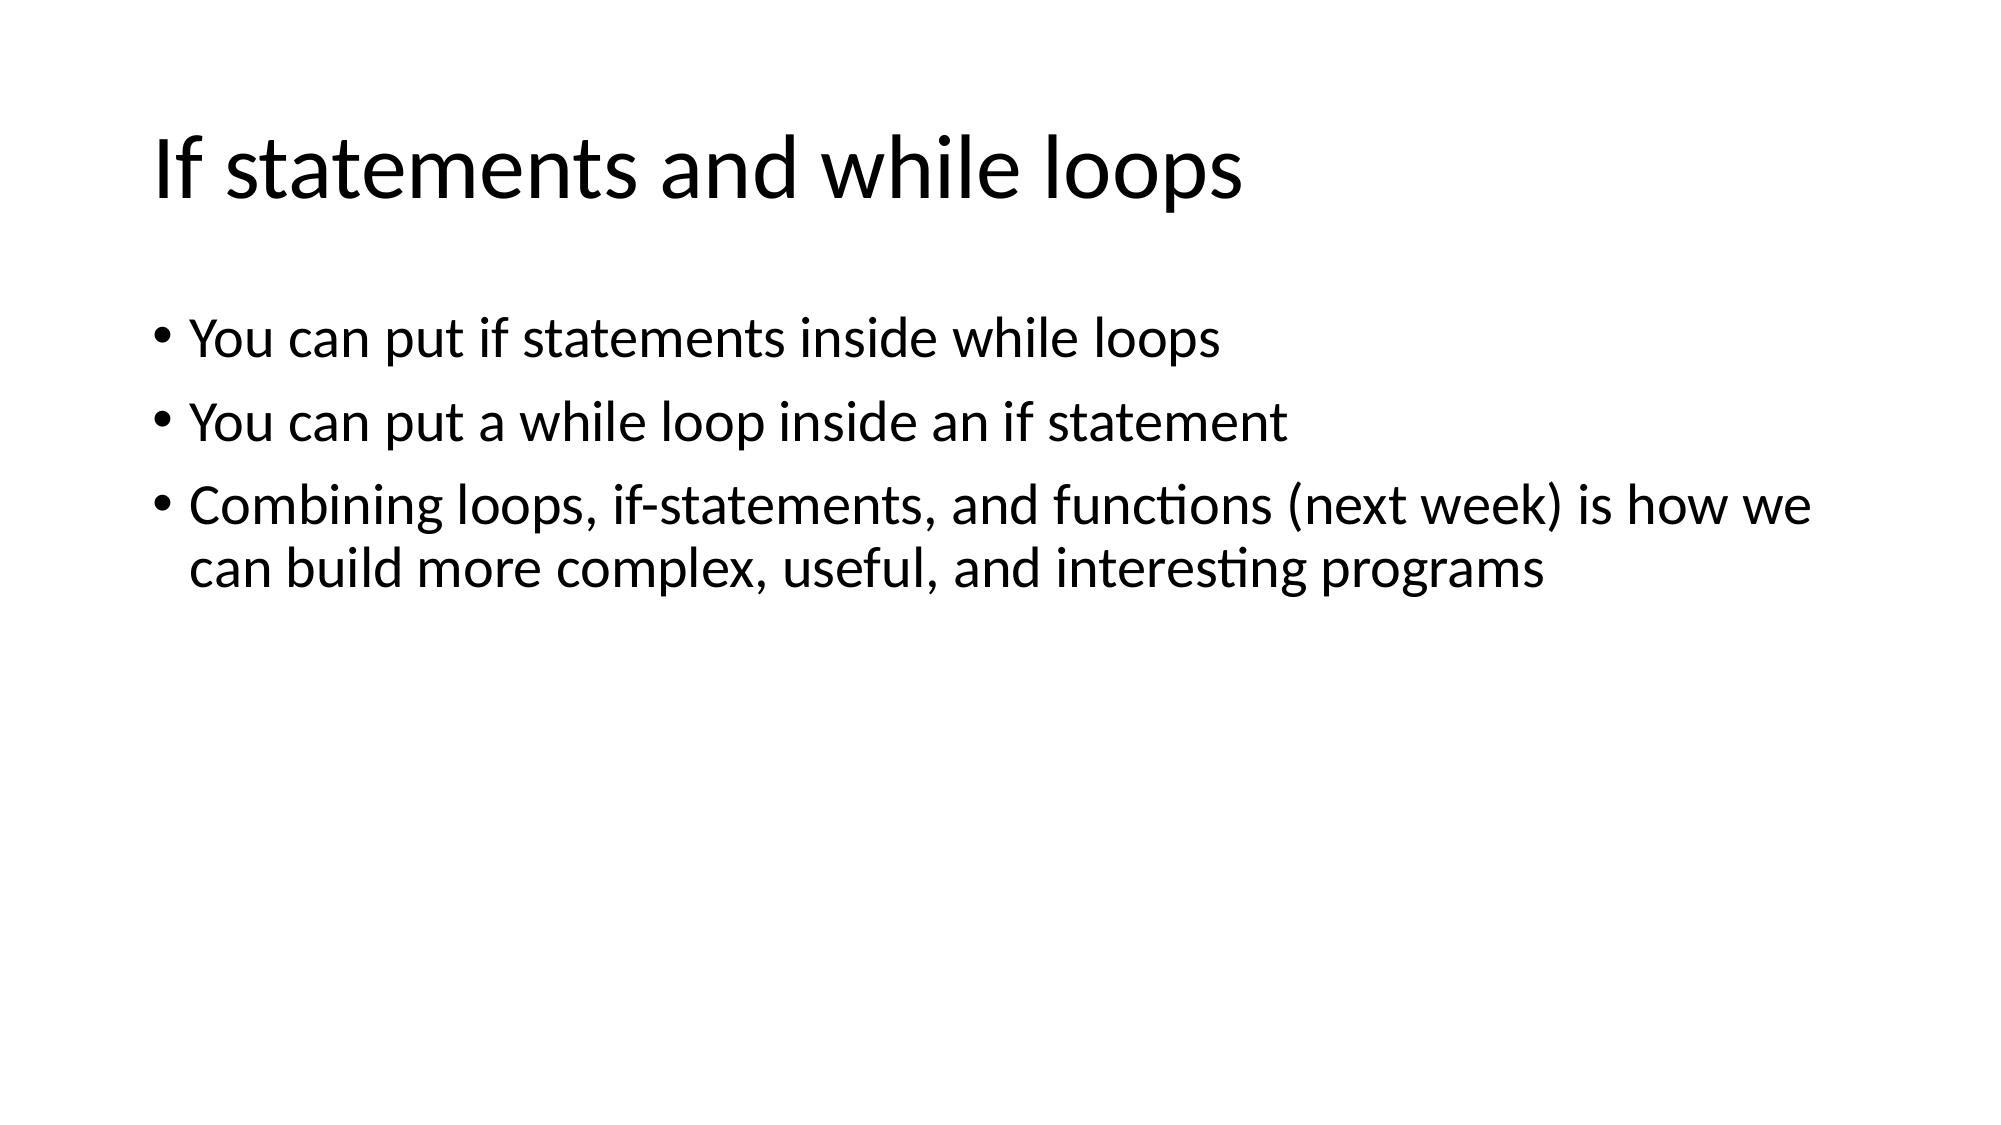

# If statements and while loops
You can put if statements inside while loops
You can put a while loop inside an if statement
Combining loops, if-statements, and functions (next week) is how we can build more complex, useful, and interesting programs